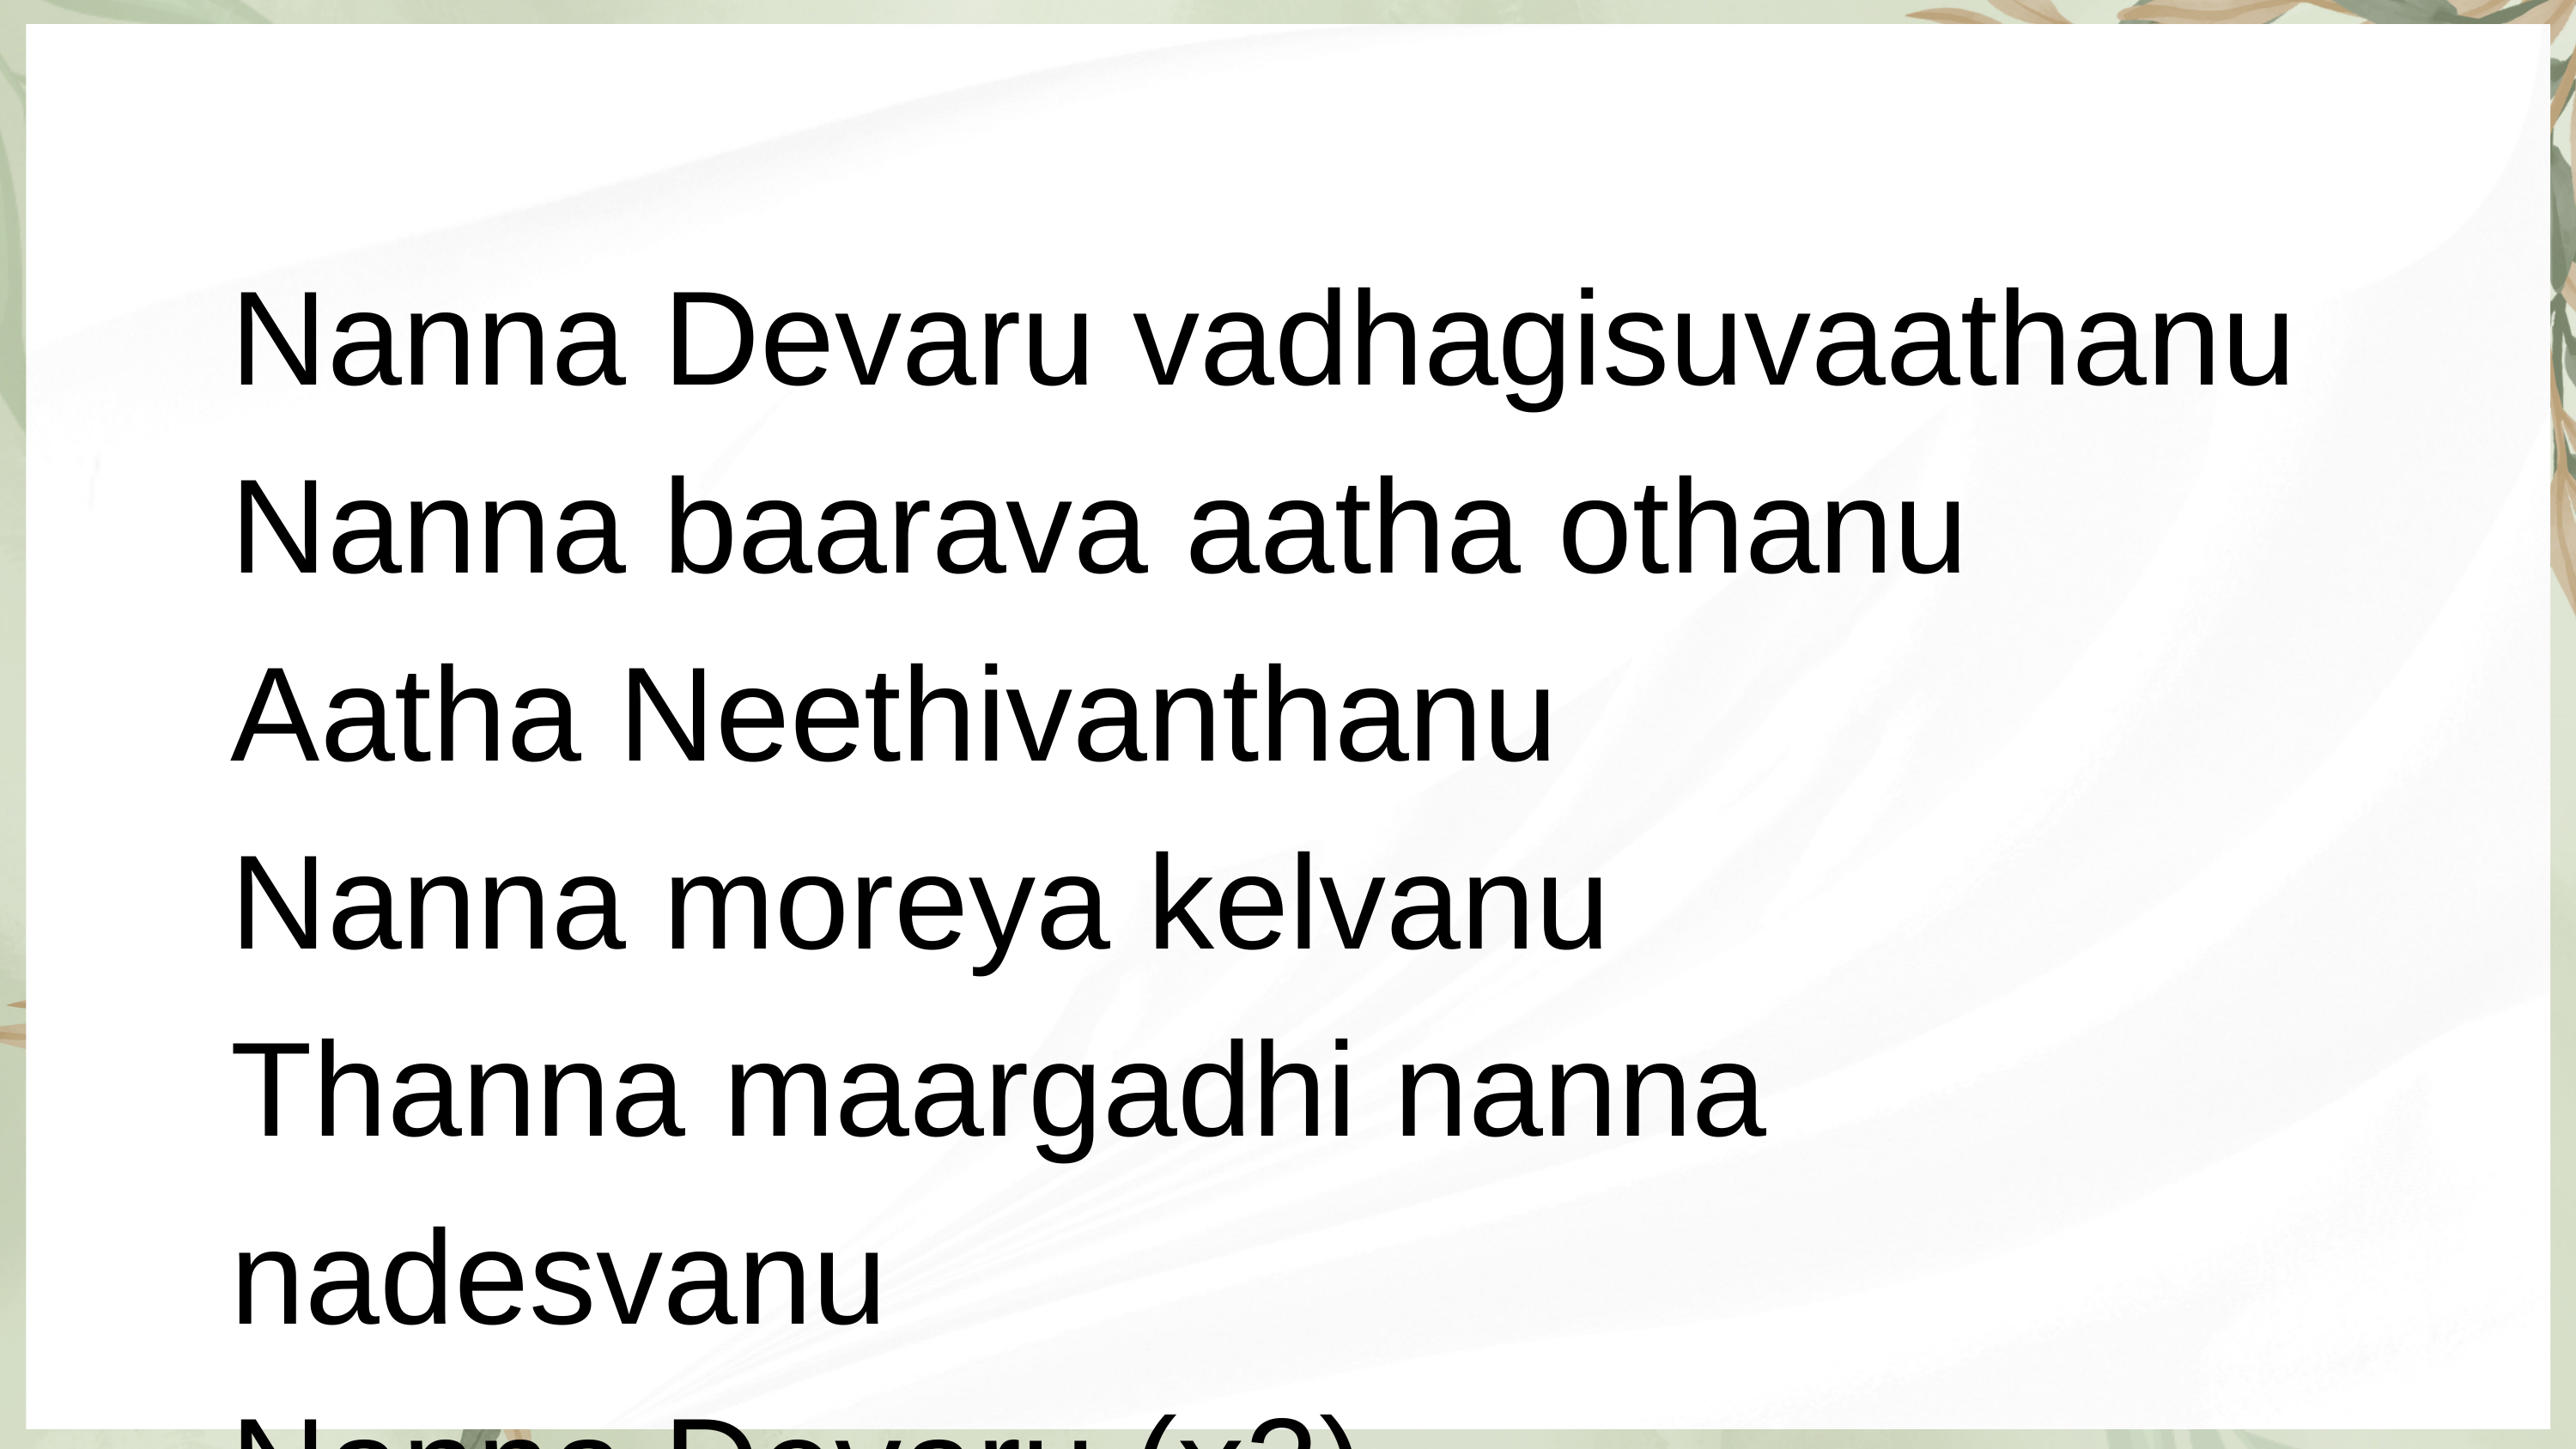

Nanna Devaru vadhagisuvaathanu
Nanna baarava aatha othanu
Aatha Neethivanthanu
Nanna moreya kelvanu
Thanna maargadhi nanna nadesvanu
Nanna Devaru (x2)